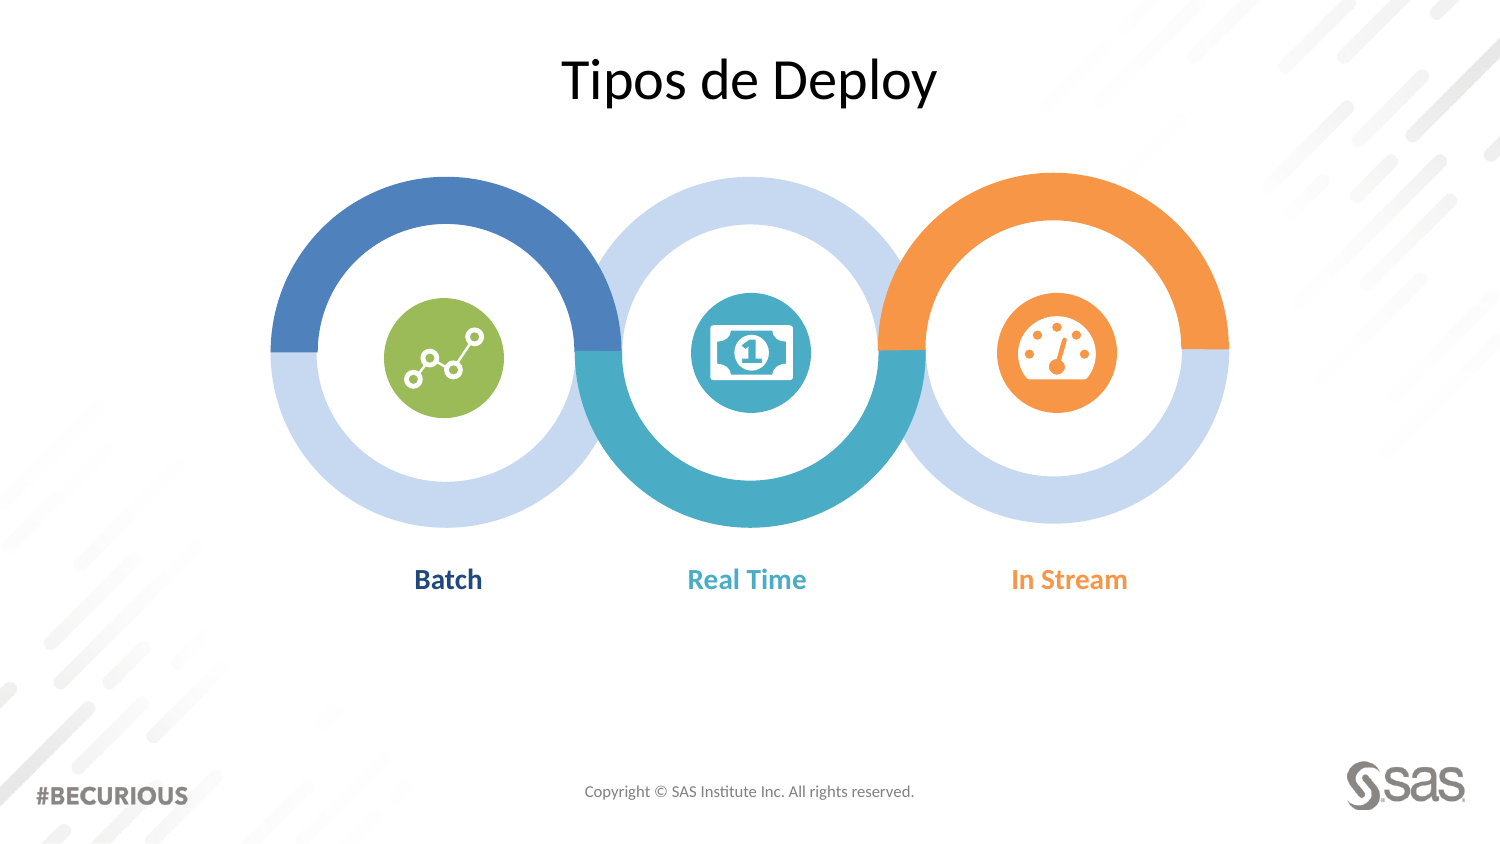

# Tipos de Deploy

Real Time
Batch
In Stream